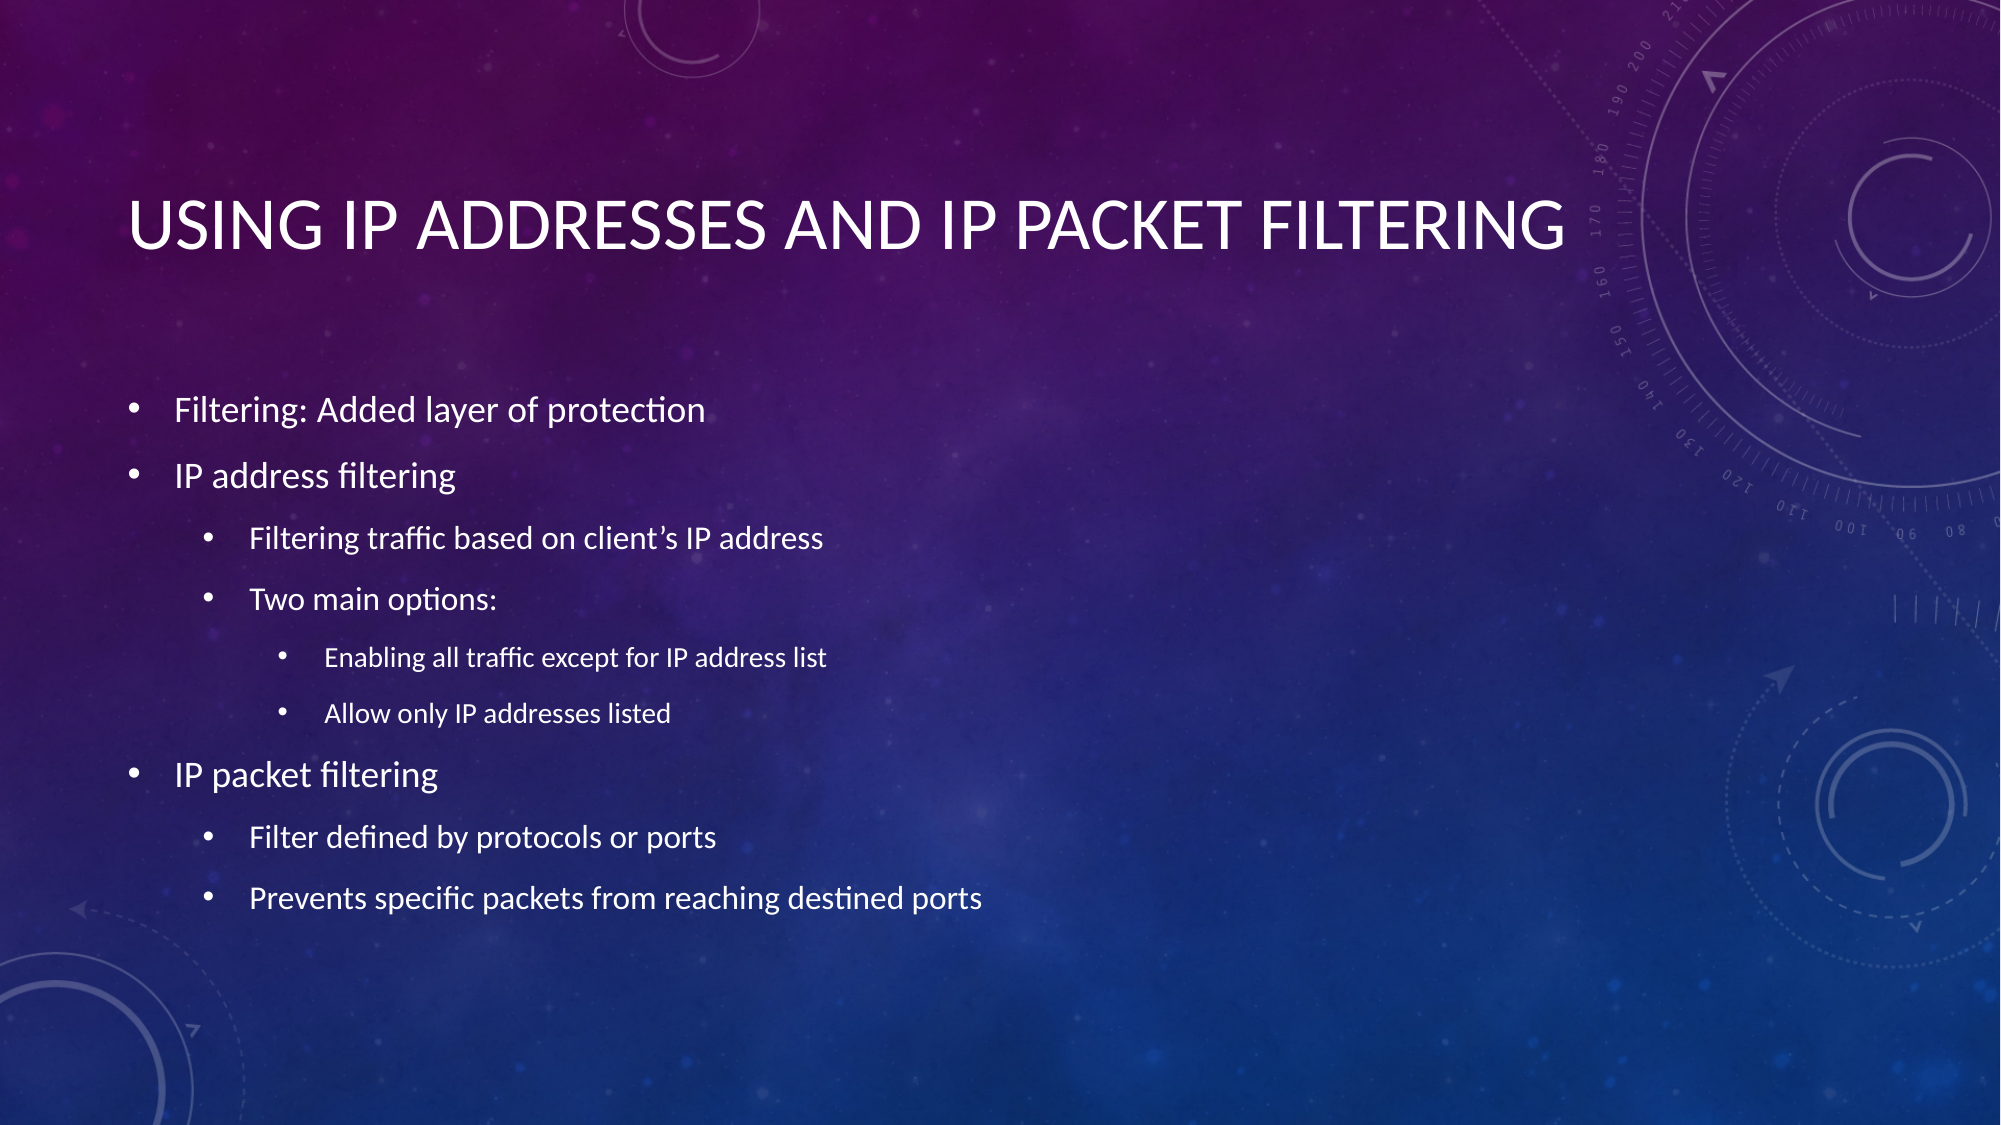

# Using IP Addresses and IP Packet Filtering
Filtering: Added layer of protection
IP address filtering
Filtering traffic based on client’s IP address
Two main options:
Enabling all traffic except for IP address list
Allow only IP addresses listed
IP packet filtering
Filter defined by protocols or ports
Prevents specific packets from reaching destined ports